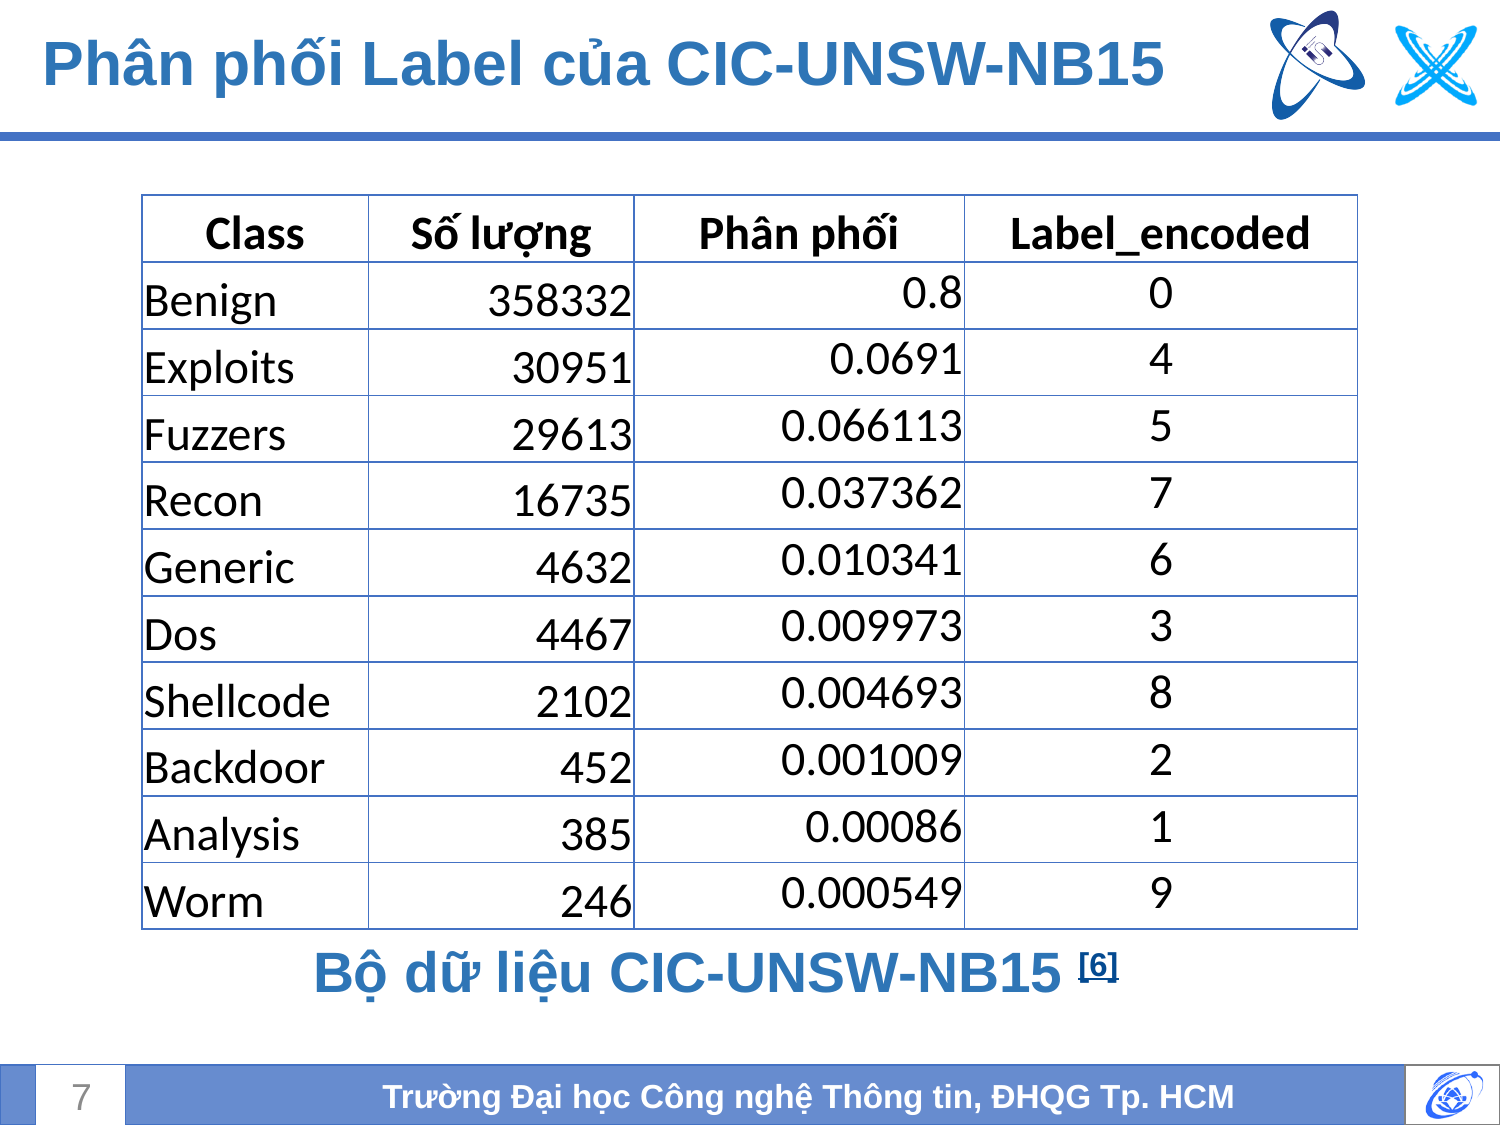

# Phân phối Label của CIC-UNSW-NB15
| Class | Số lượng | Phân phối | Label\_encoded |
| --- | --- | --- | --- |
| Benign | 358332 | 0.8 | 0 |
| Exploits | 30951 | 0.0691 | 4 |
| Fuzzers | 29613 | 0.066113 | 5 |
| Recon | 16735 | 0.037362 | 7 |
| Generic | 4632 | 0.010341 | 6 |
| Dos | 4467 | 0.009973 | 3 |
| Shellcode | 2102 | 0.004693 | 8 |
| Backdoor | 452 | 0.001009 | 2 |
| Analysis | 385 | 0.00086 | 1 |
| Worm | 246 | 0.000549 | 9 |
Bộ dữ liệu CIC-UNSW-NB15 [6]
7